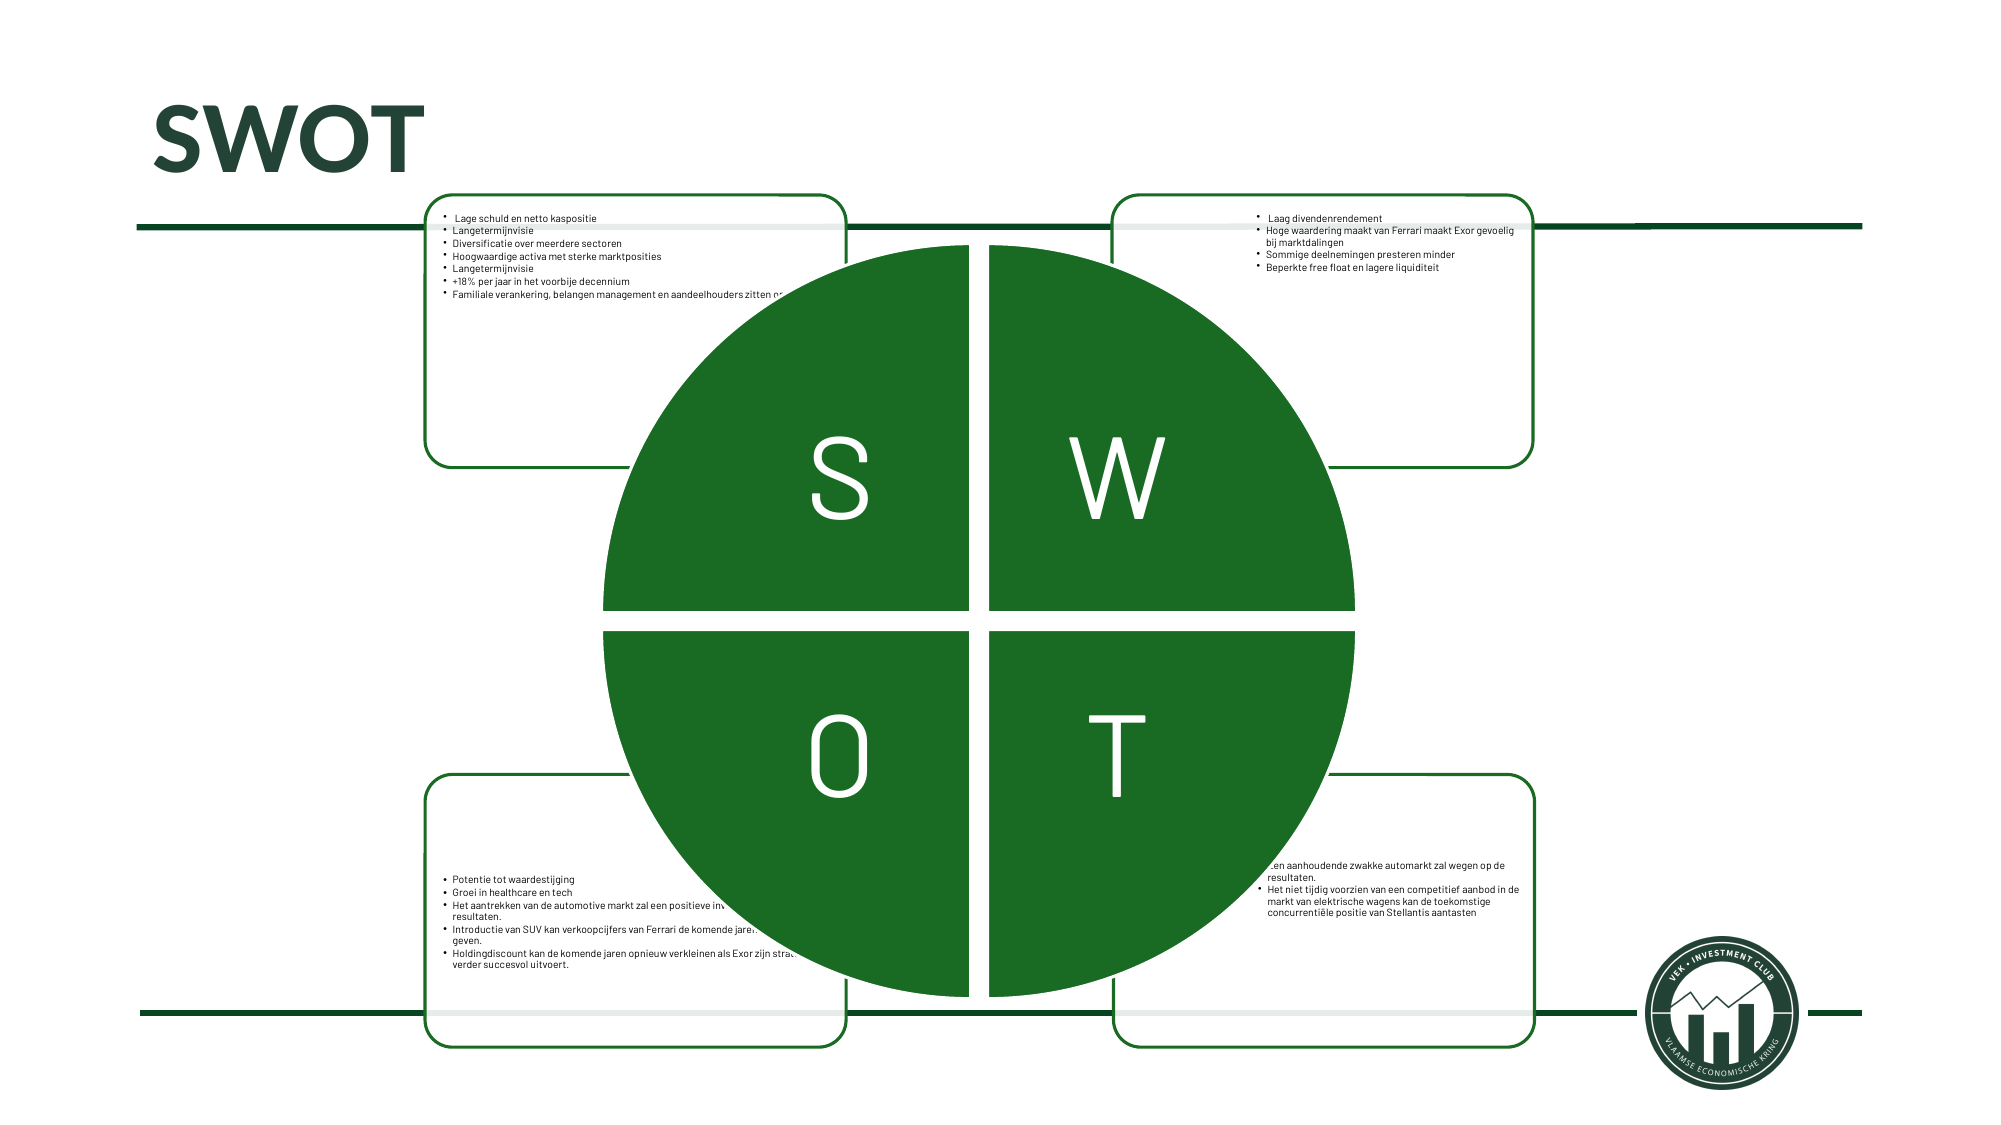

# SWOT
Een aanhoudende zwakke automarkt zal wegen op de resultaten.
Het niet tijdig voorzien van een competitief aanbod in de markt van elektrische wagens kan de toekomstige concurrentiële positie van Stellantis aantasten

Potentie tot waardestijging
Groei in healthcare en tech
Het aantrekken van de automotive markt zal een positieve invloed hebben op de resultaten.
Introductie van SUV kan verkoopcijfers van Ferrari de komende jaren nog een boost geven.
Holdingdiscount kan de komende jaren opnieuw verkleinen als Exor zijn strategie verder succesvol uitvoert.

 Laag divendenrendement
Hoge waardering maakt van Ferrari maakt Exor gevoelig bij marktdalingen
Sommige deelnemingen presteren minder
Beperkte free float en lagere liquiditeit
 Lage schuld en netto kaspositie
Langetermijnvisie
Diversificatie over meerdere sectoren
Hoogwaardige activa met sterke marktposities
Langetermijnvisie
+18% per jaar in het voorbije decennium
Familiale verankering, belangen management en aandeelhouders zitten op één lijn

S
W
T
O